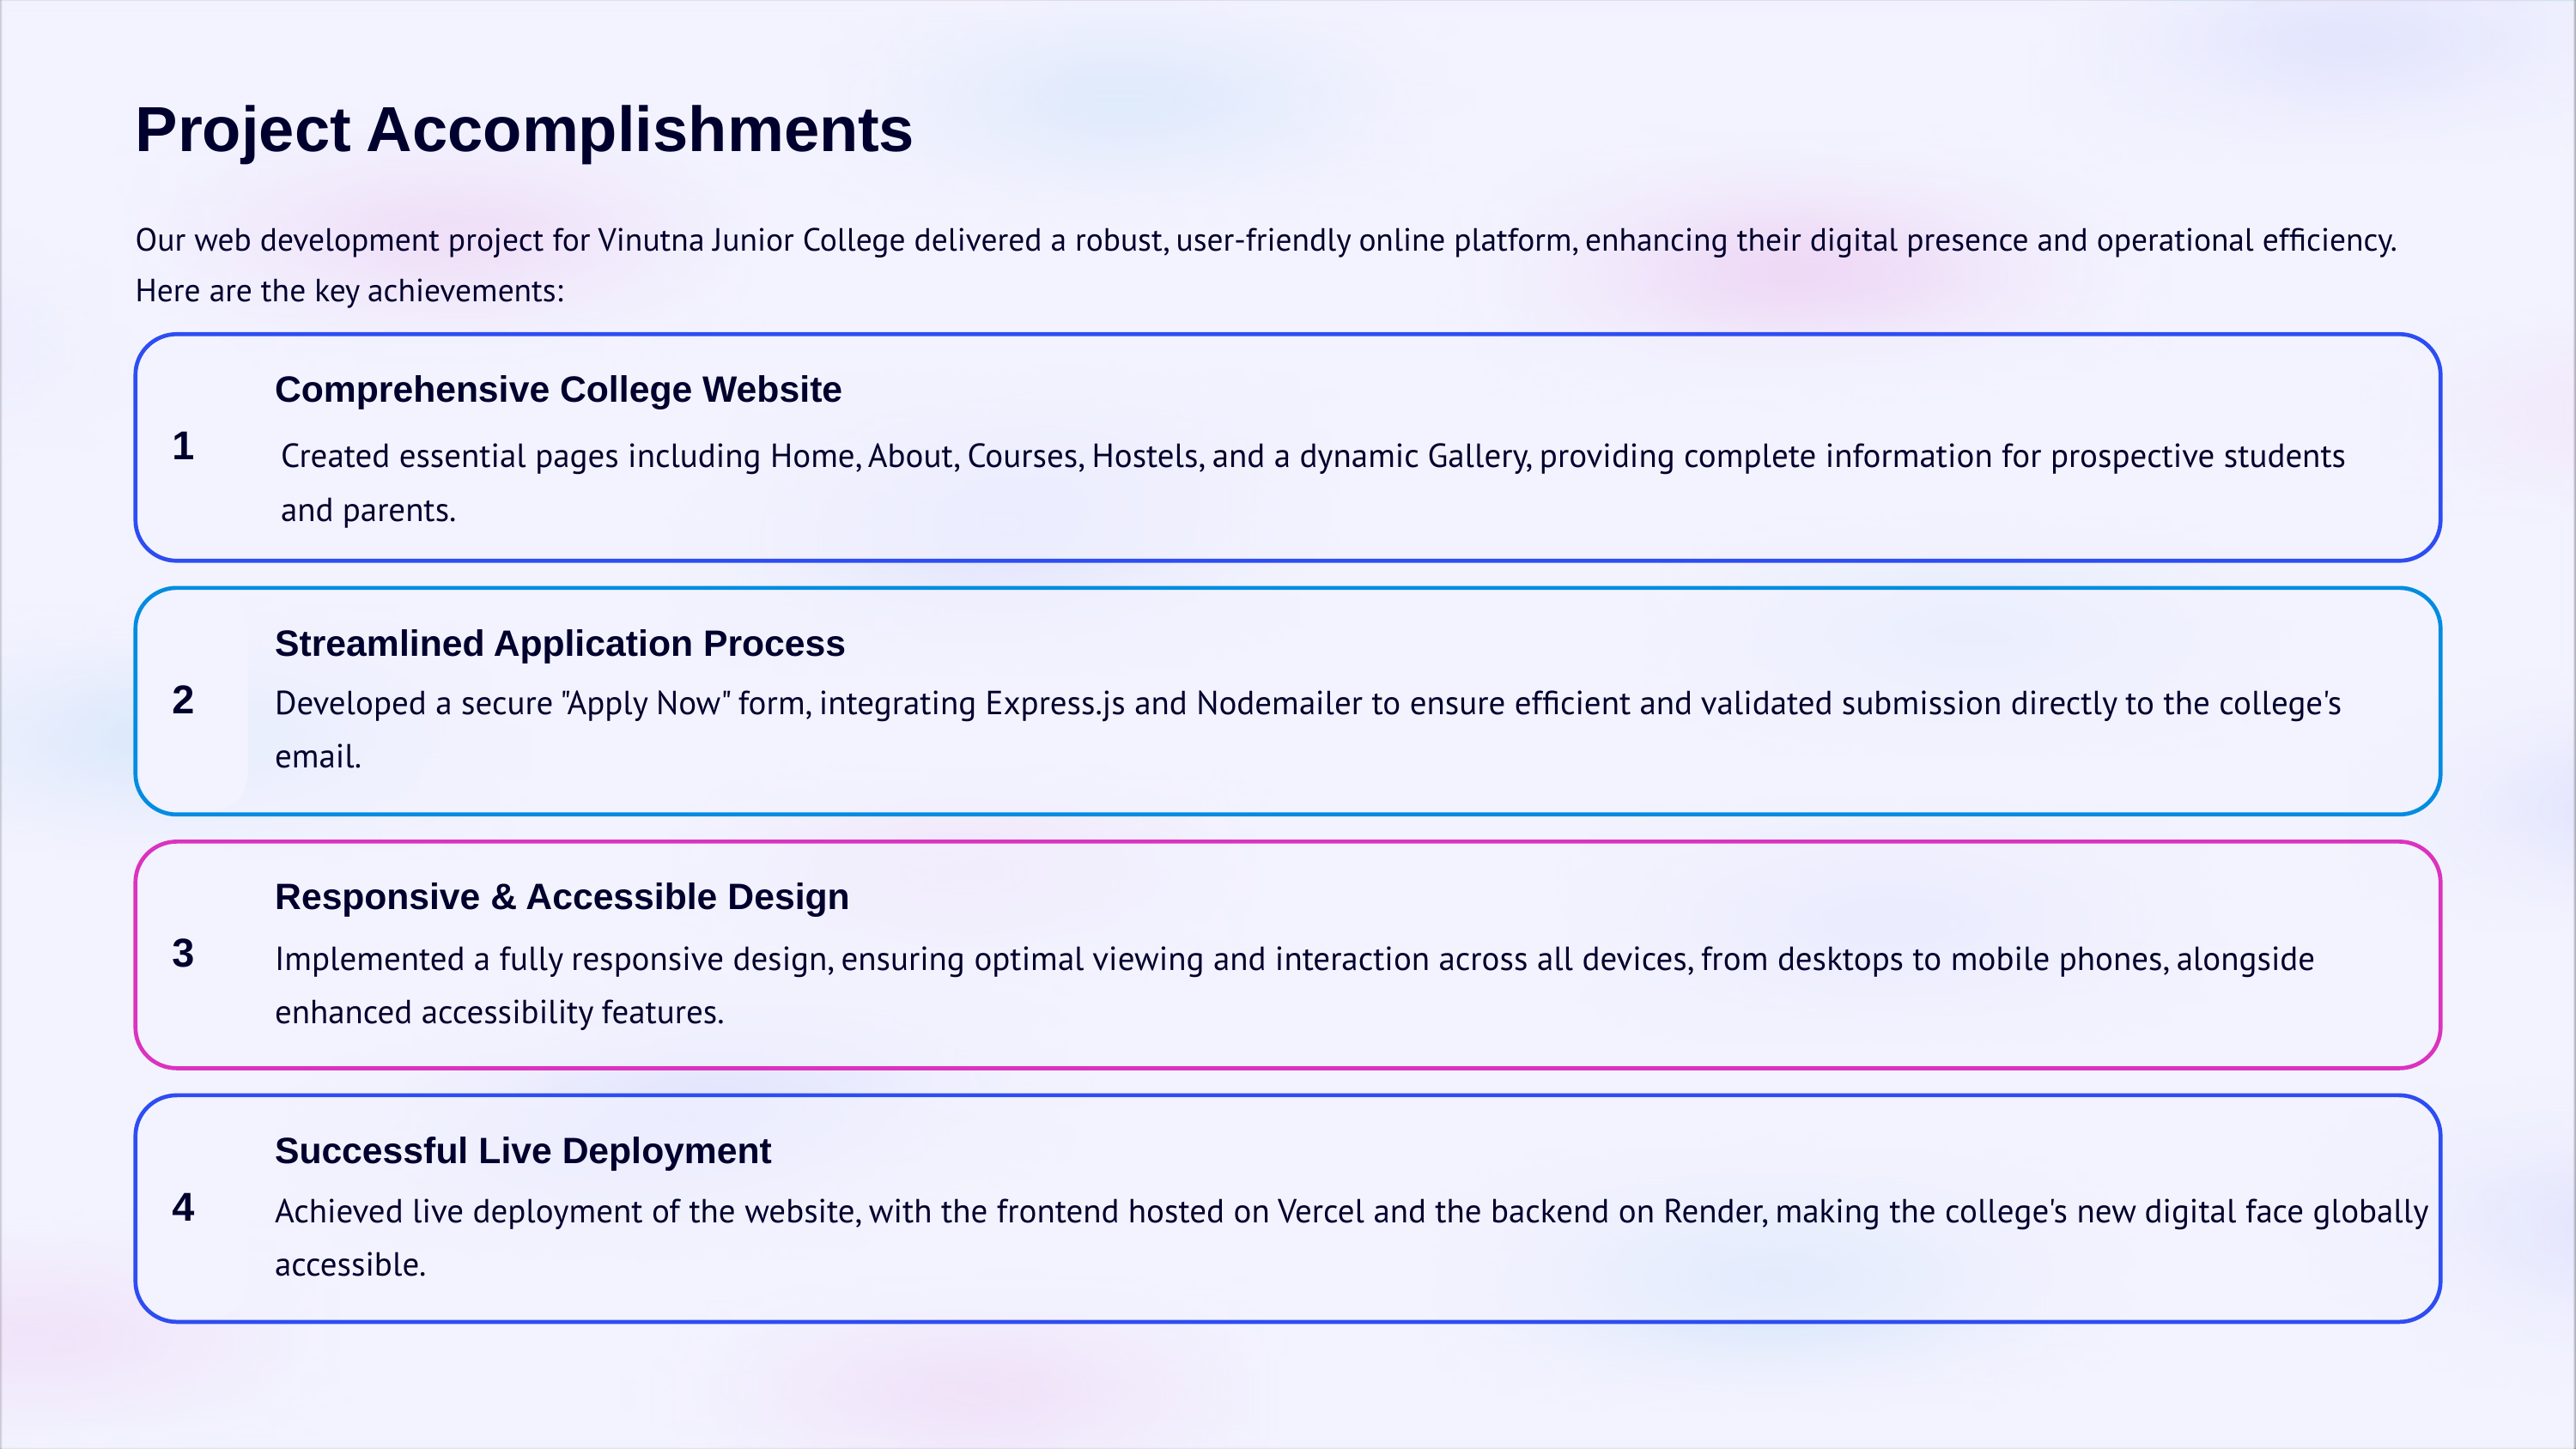

Project Accomplishments
Our web development project for Vinutna Junior College delivered a robust, user-friendly online platform, enhancing their digital presence and operational efficiency. Here are the key achievements:

Comprehensive College Website
Created essential pages including Home, About, Courses, Hostels, and a dynamic Gallery, providing complete information for prospective students and parents.
1

Streamlined Application Process
Developed a secure "Apply Now" form, integrating Express.js and Nodemailer to ensure efficient and validated submission directly to the college's email.
2

Responsive & Accessible Design
Implemented a fully responsive design, ensuring optimal viewing and interaction across all devices, from desktops to mobile phones, alongside enhanced accessibility features.
3

Successful Live Deployment
Achieved live deployment of the website, with the frontend hosted on Vercel and the backend on Render, making the college's new digital face globally accessible.
4